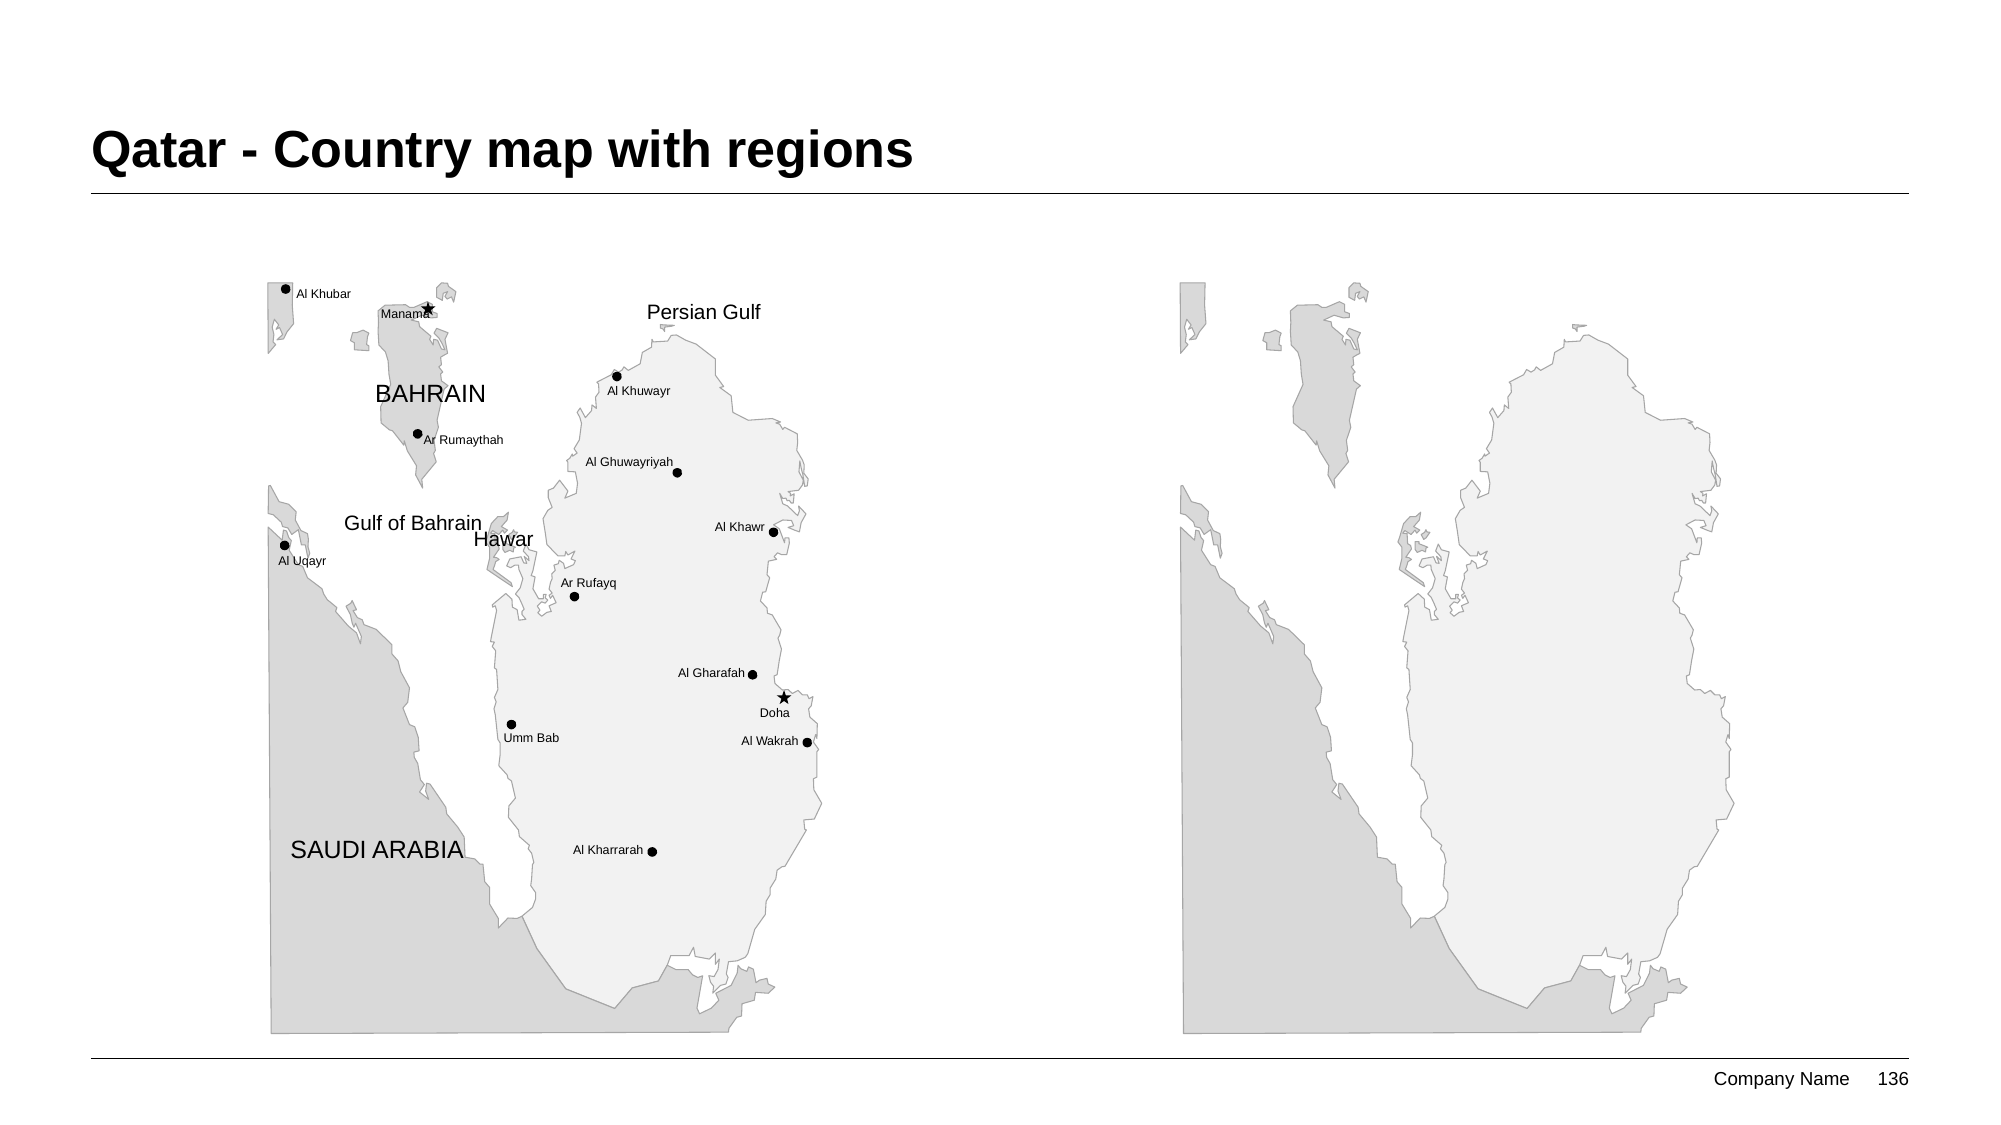

# Qatar - Country map with regions

Al Khubar
Persian Gulf

Manama

BAHRAIN
Al Khuwayr

Ar Rumaythah
Al Ghuwayriyah

Gulf of Bahrain
Al Khawr
Hawar

Al Uqayr
Ar Rufayq

Al Gharafah

Doha

Umm Bab
Al Wakrah

SAUDI ARABIA
Al Kharrarah